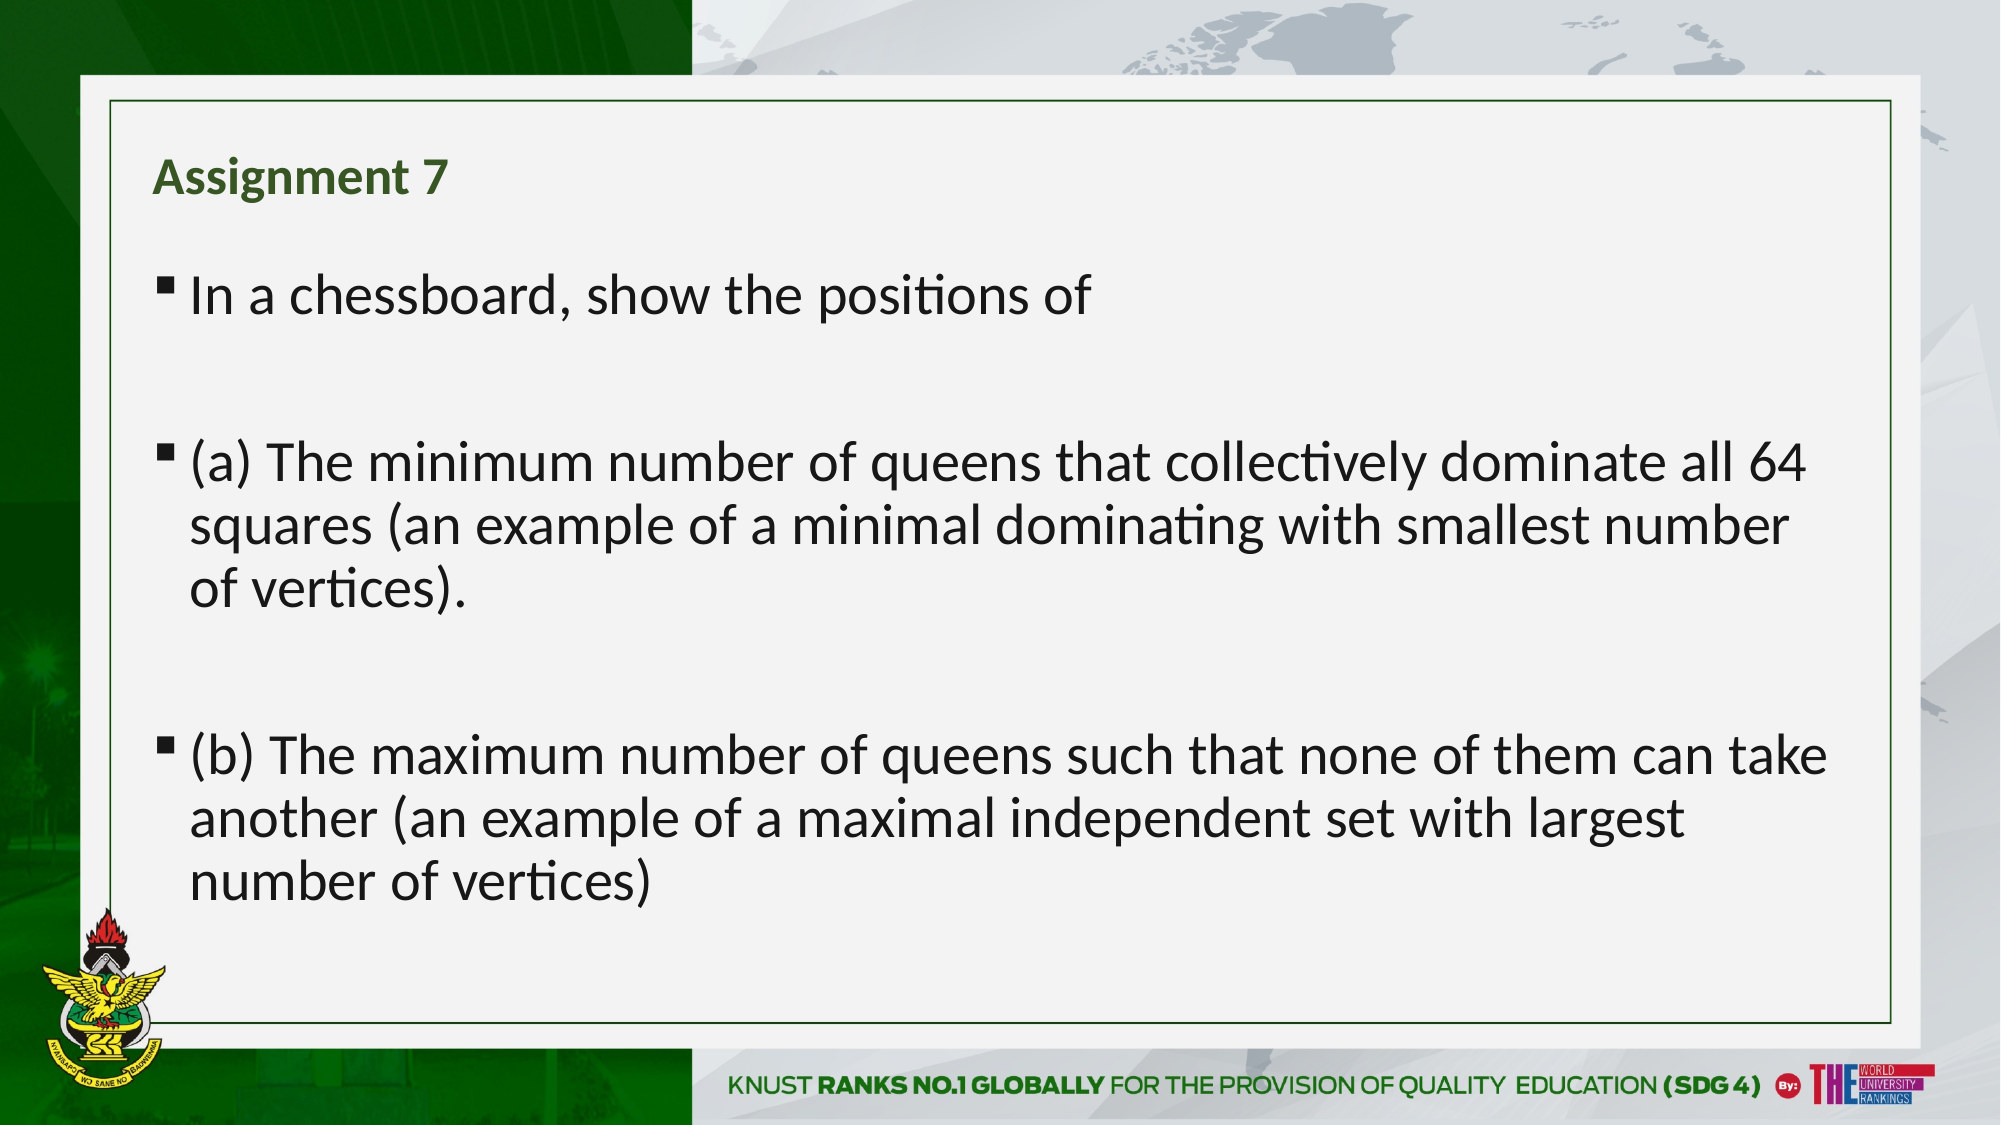

# Assignment 7
In a chessboard, show the positions of

(a) The minimum number of queens that collectively dominate all 64 squares (an example of a minimal dominating with smallest number of vertices).

(b) The maximum number of queens such that none of them can take another (an example of a maximal independent set with largest number of vertices)